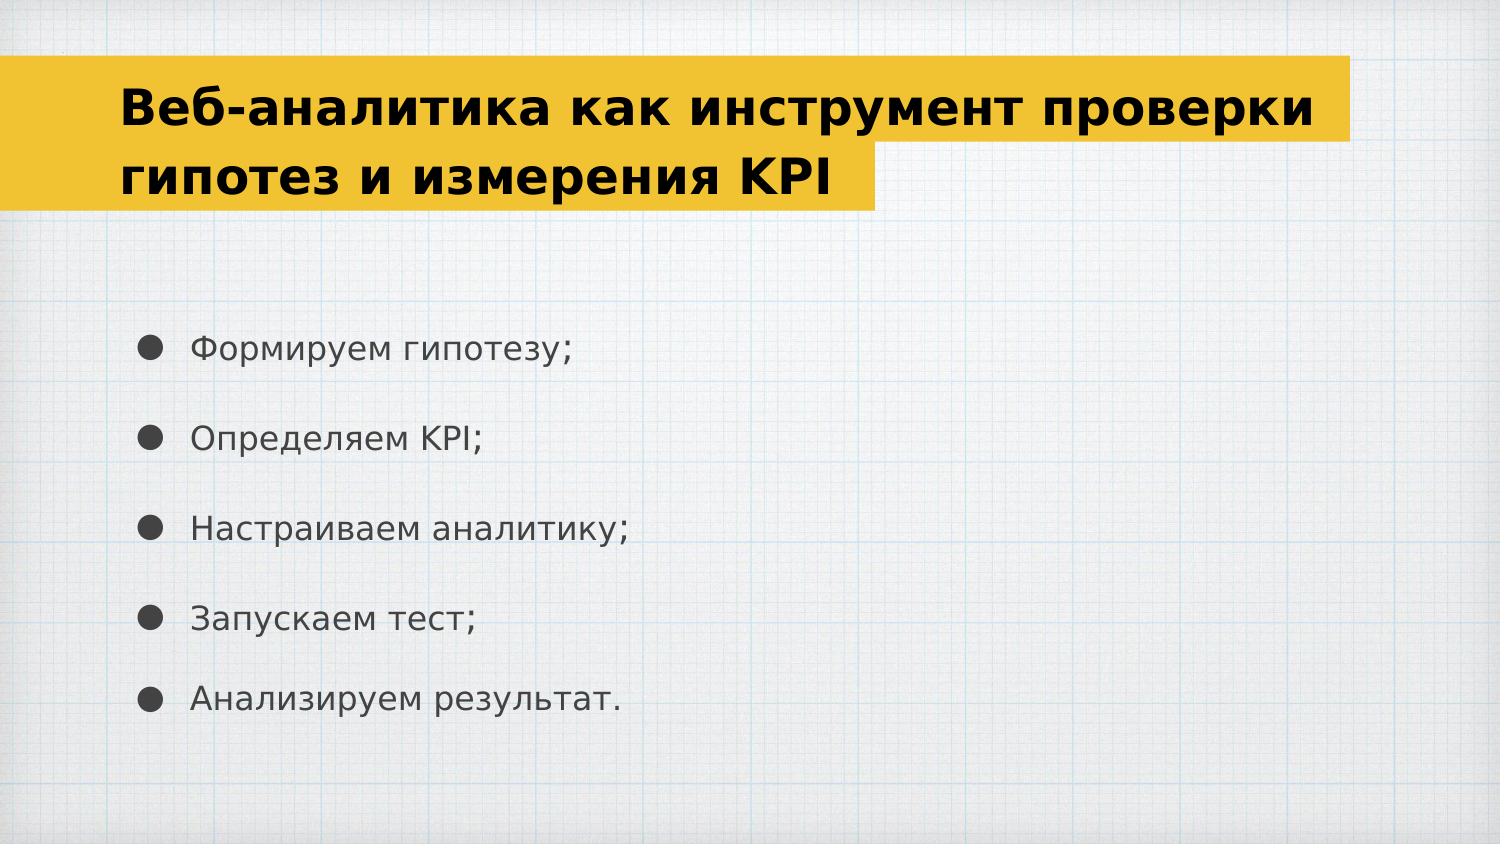

Веб-аналитика как инструмент проверки гипотез и измерения KPI

Формируем гипотезу;
Определяем KPI;
Настраиваем аналитику;
Запускаем тест;
Анализируем результат.